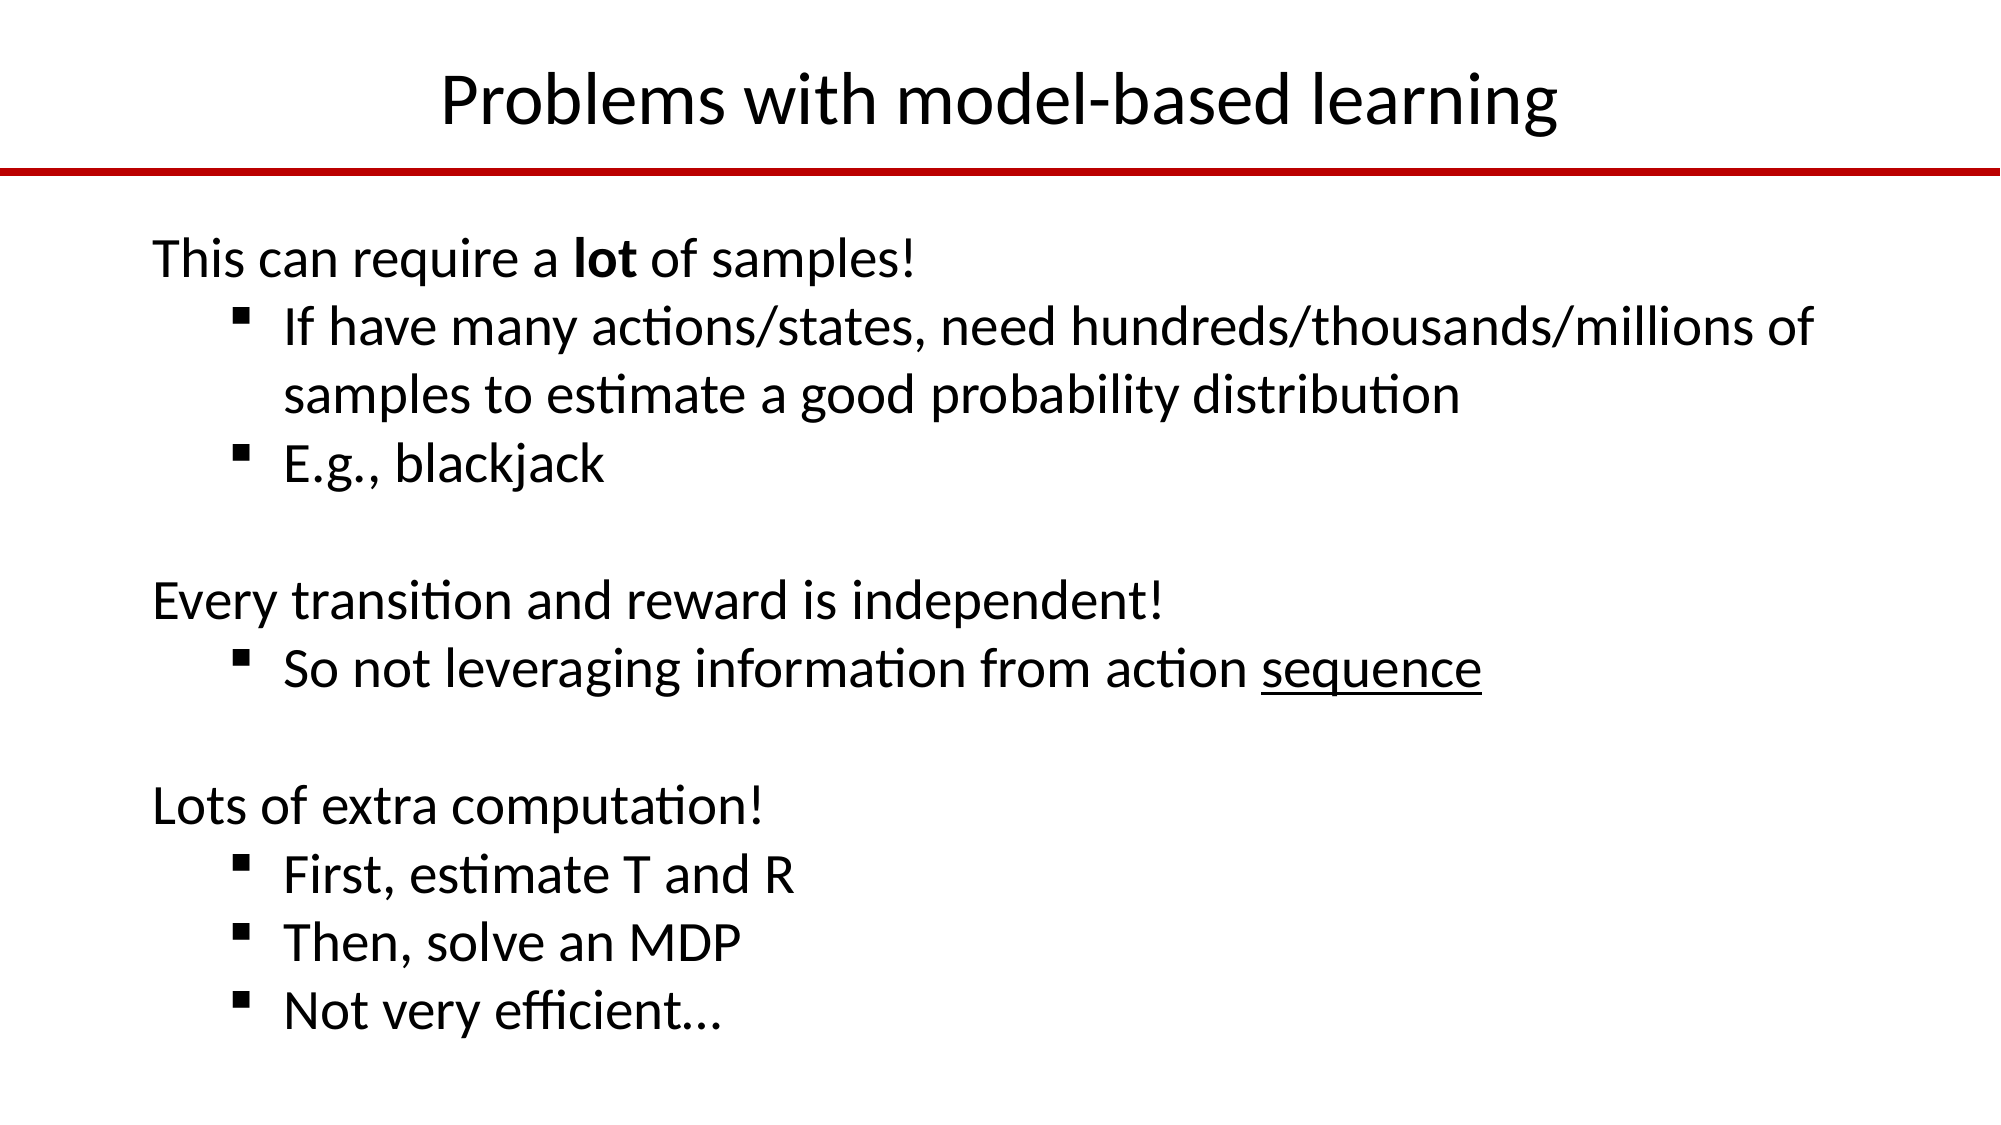

# Problems with model-based learning
This can require a lot of samples!
If have many actions/states, need hundreds/thousands/millions of samples to estimate a good probability distribution
E.g., blackjack

Every transition and reward is independent!
So not leveraging information from action sequence

Lots of extra computation!
First, estimate T and R
Then, solve an MDP
Not very efficient…